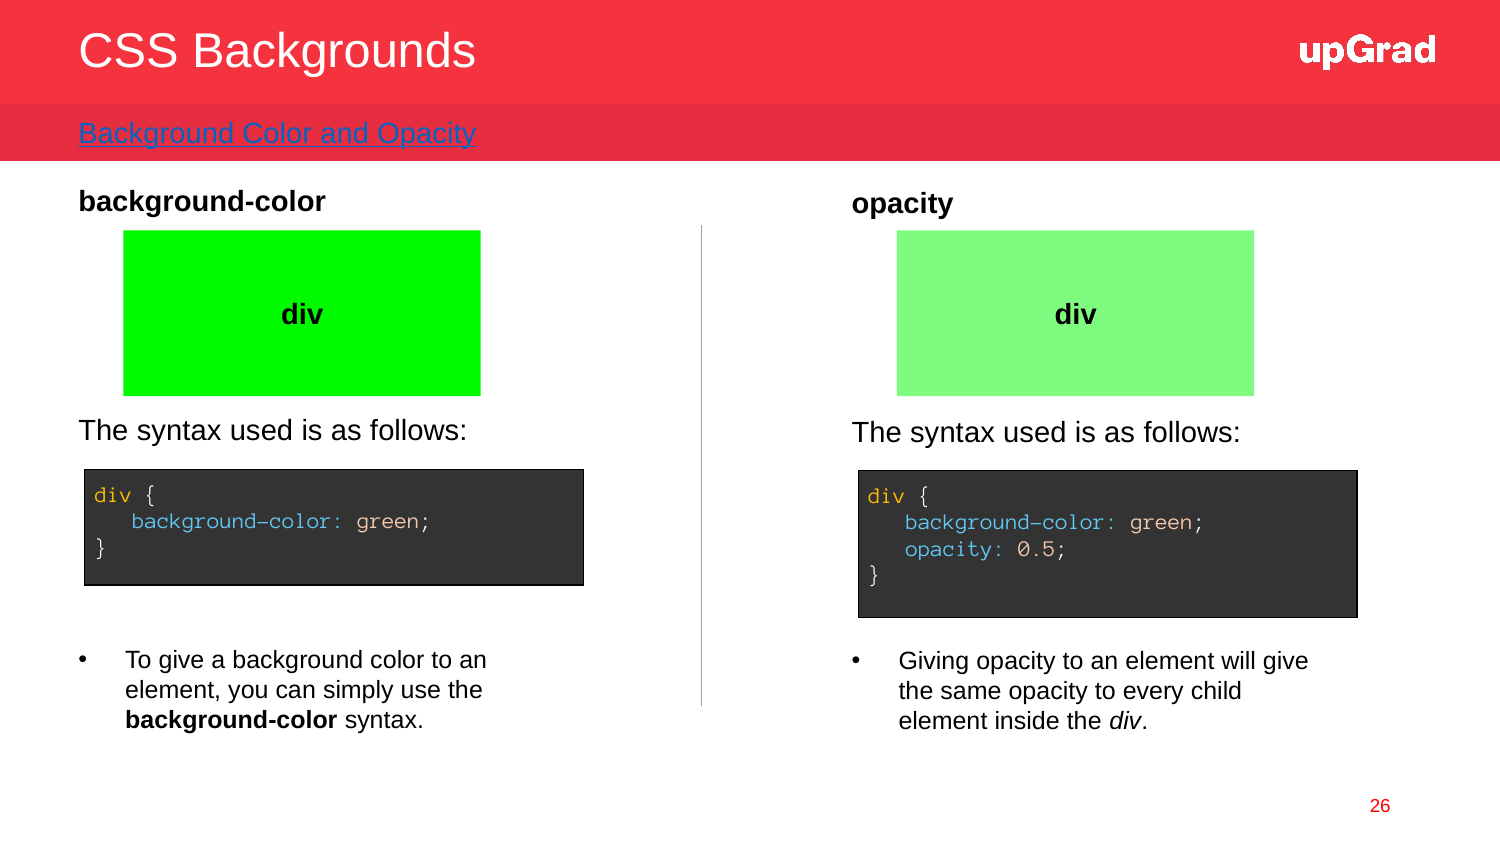

CSS Backgrounds

Background Color and Opacity
background-color
opacity
div
div
The syntax used is as follows:
The syntax used is as follows:

| div { background-color: green; } |
| --- |
| div { background-color: green; opacity: 0.5; } |
| --- |
To give a background color to an element, you can simply use the background-color syntax.
Giving opacity to an element will give the same opacity to every child element inside the div.
26